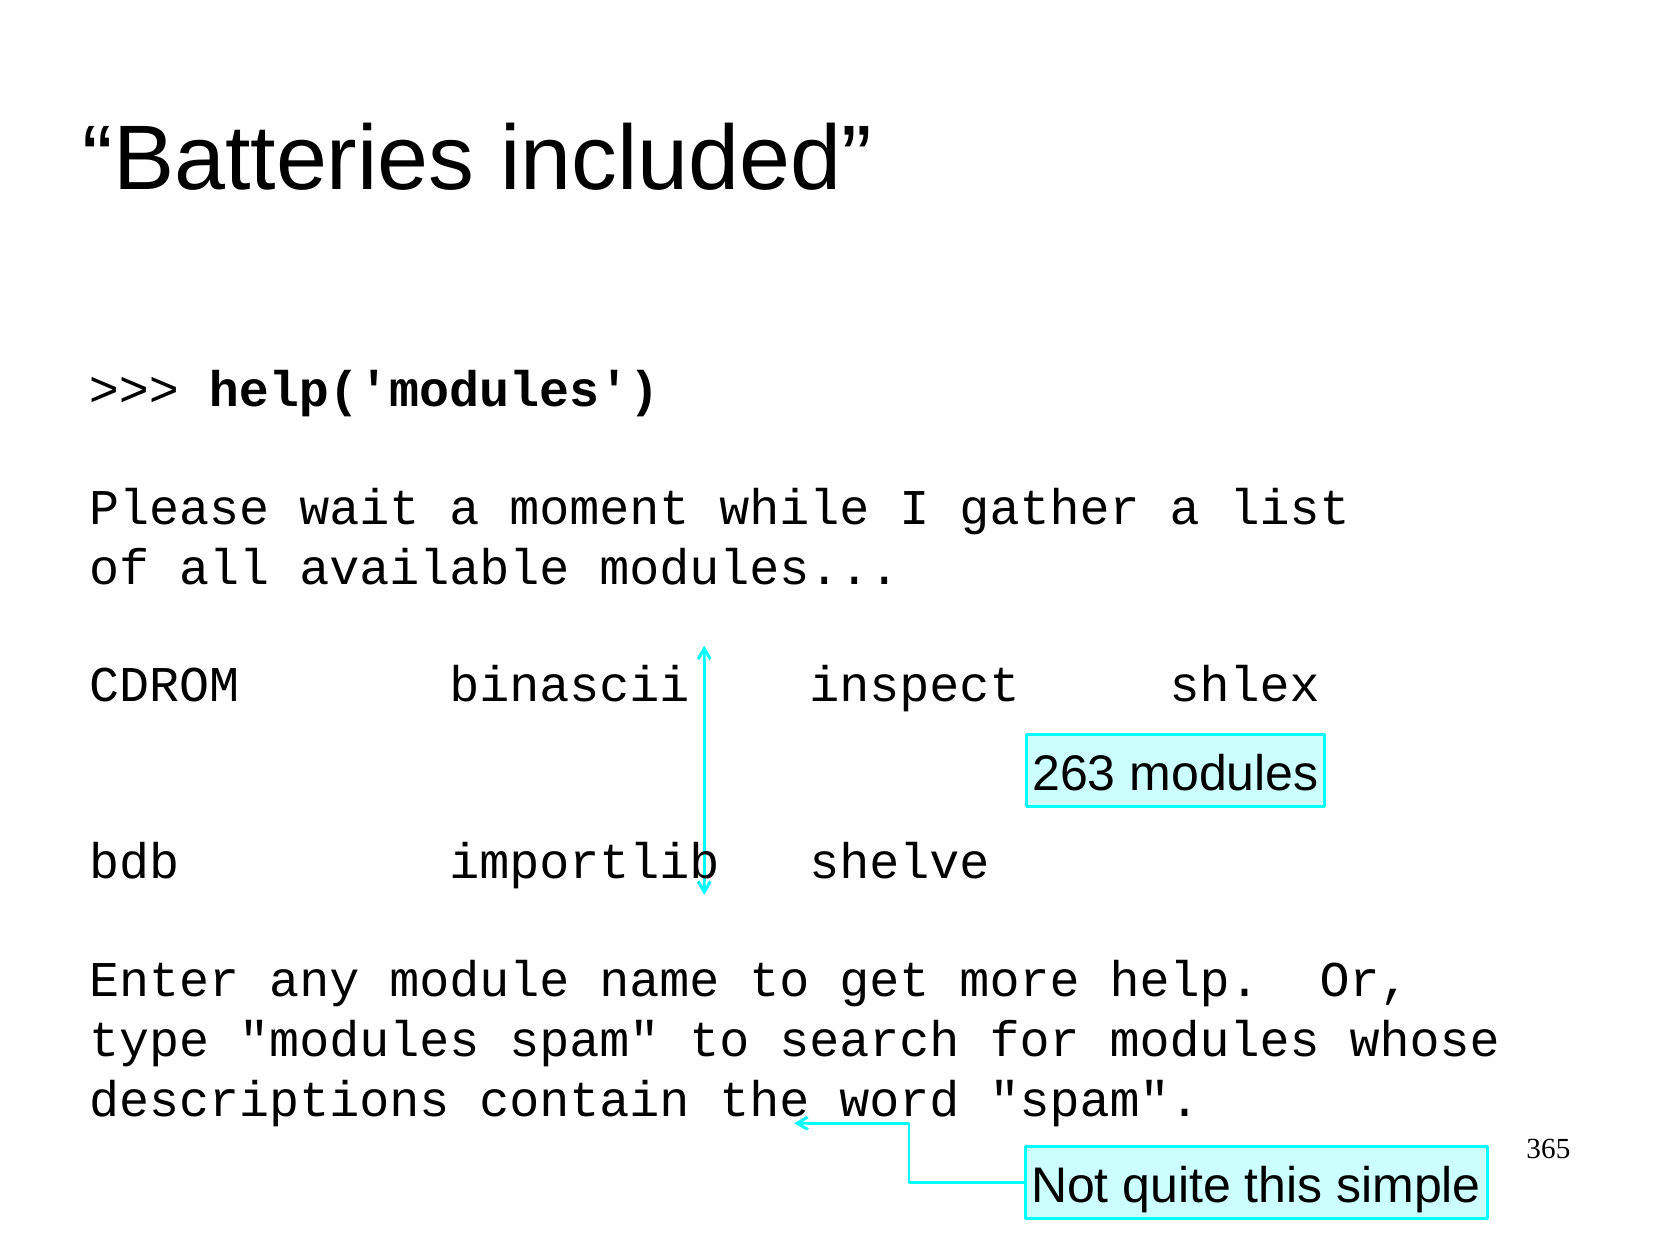

“Batteries included”
>>>
help('modules')
Please wait a moment while I gather a list
of all available modules...
CDROM       binascii    inspect     shlex
263 modules
bdb         importlib   shelve
Enter any module name to get more help.  Or,
type "modules spam" to search for modules whose
descriptions contain the word "spam".
365
Not quite this simple